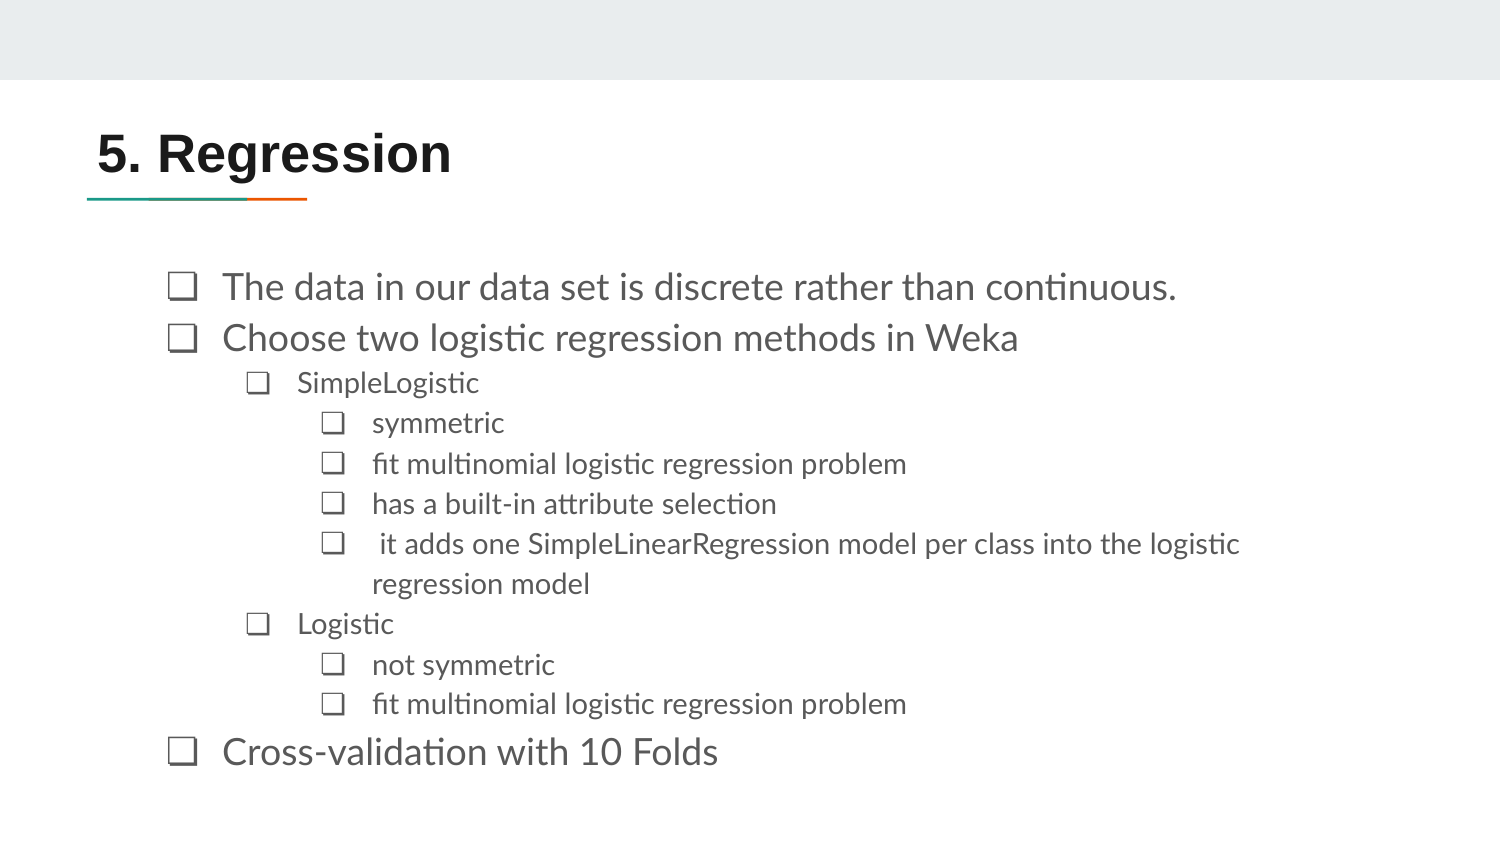

# 5. Regression
The data in our data set is discrete rather than continuous.
Choose two logistic regression methods in Weka
SimpleLogistic
symmetric
fit multinomial logistic regression problem
has a built-in attribute selection
 it adds one SimpleLinearRegression model per class into the logistic regression model
Logistic
not symmetric
fit multinomial logistic regression problem
Cross-validation with 10 Folds